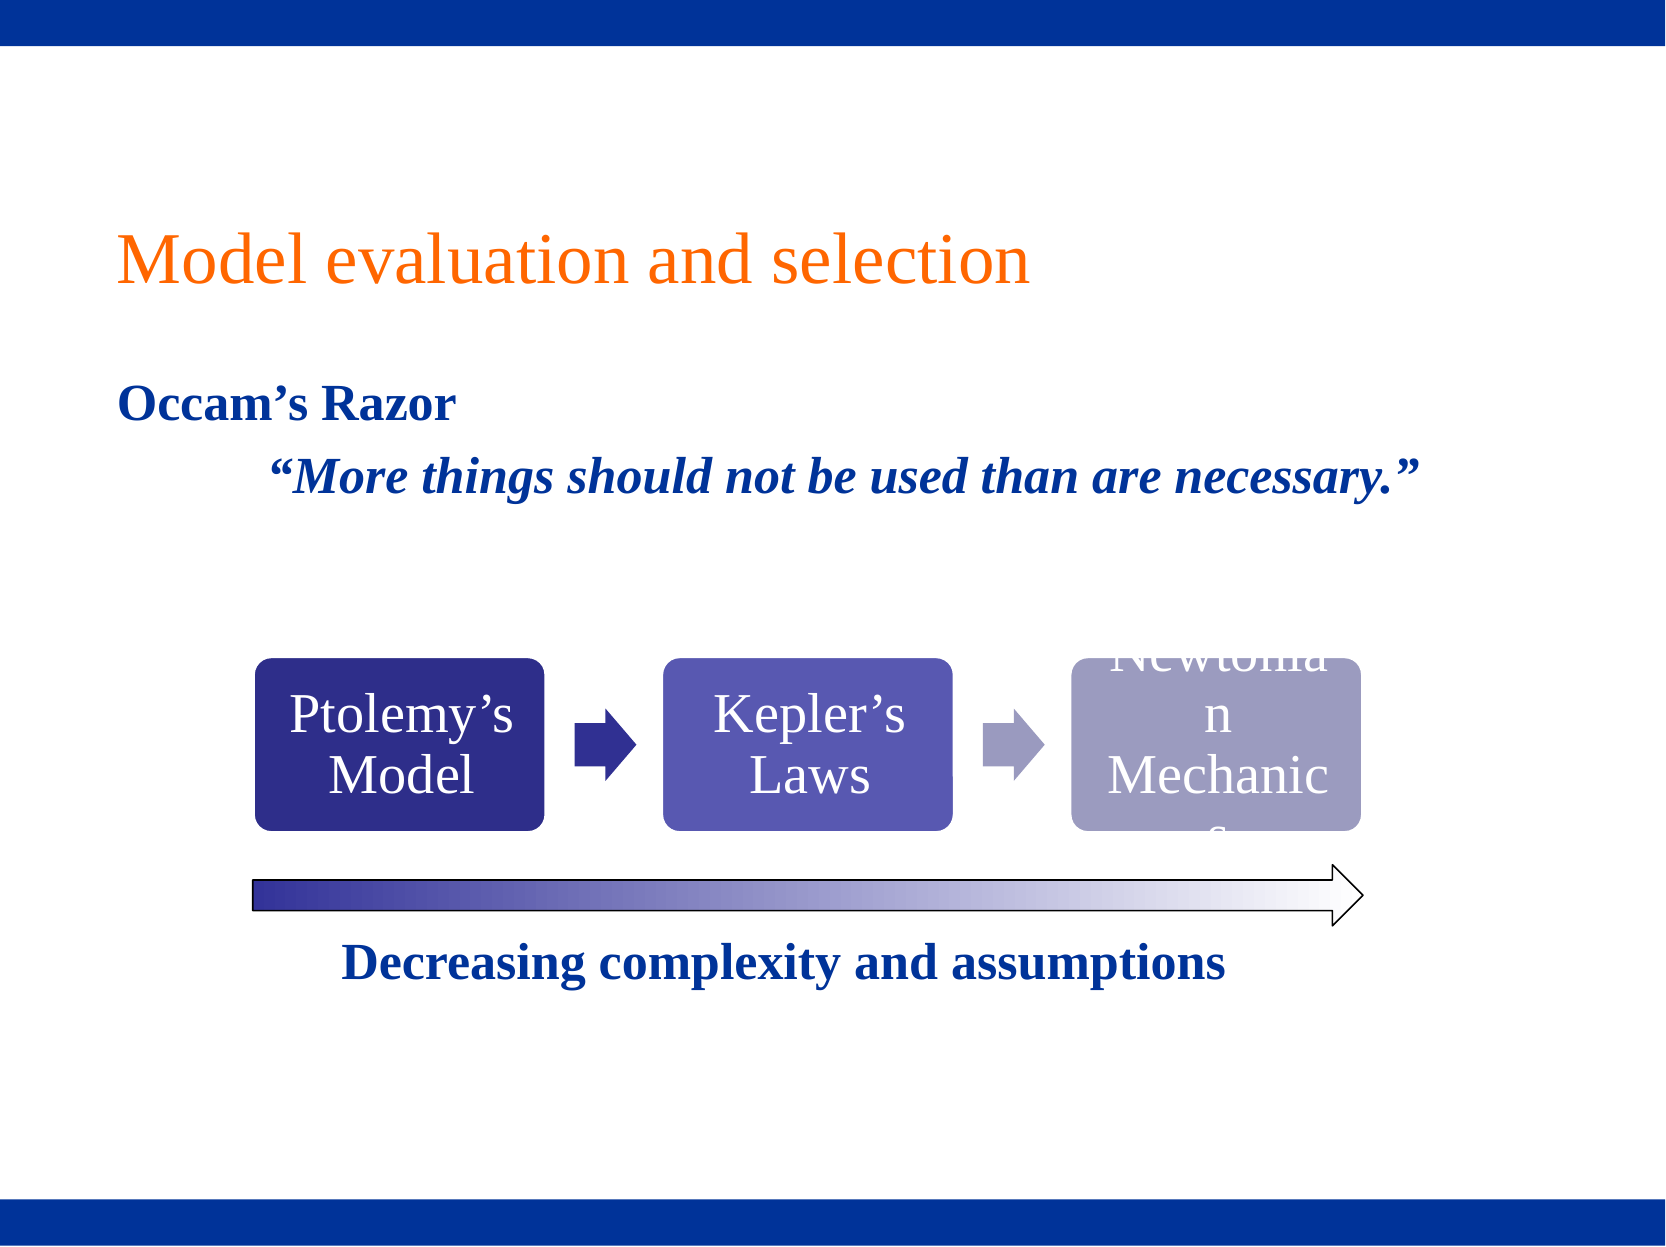

# Model evaluation and selection
Occam’s Razor
	“More things should not be used than are necessary.”

Ptolemy’s Model

Kepler’s Laws

Newtonian Mechanics

Decreasing complexity and assumptions